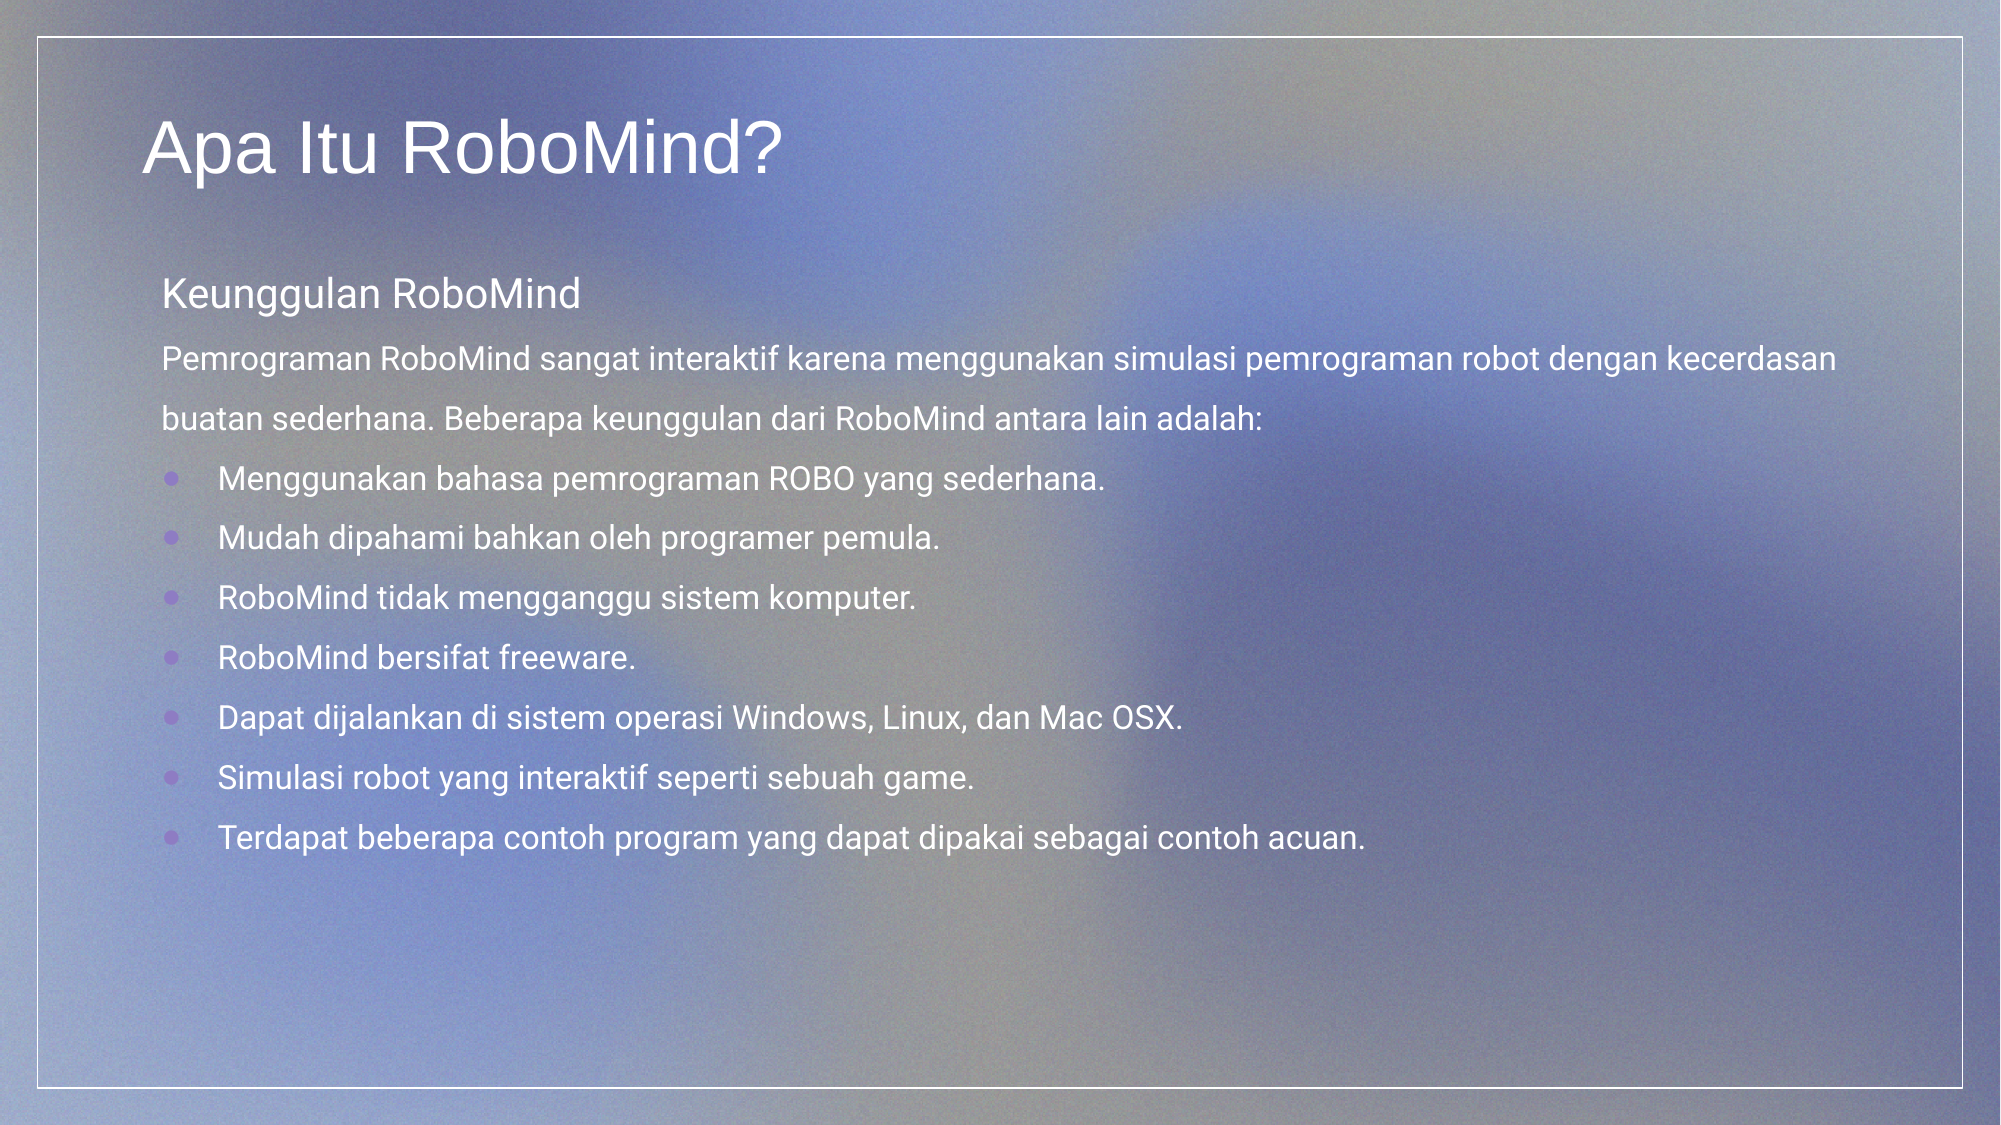

# Apa Itu RoboMind?
Keunggulan RoboMind
Pemrograman RoboMind sangat interaktif karena menggunakan simulasi pemrograman robot dengan kecerdasan buatan sederhana. Beberapa keunggulan dari RoboMind antara lain adalah:
Menggunakan bahasa pemrograman ROBO yang sederhana.
Mudah dipahami bahkan oleh programer pemula.
RoboMind tidak mengganggu sistem komputer.
RoboMind bersifat freeware.
Dapat dijalankan di sistem operasi Windows, Linux, dan Mac OSX.
Simulasi robot yang interaktif seperti sebuah game.
Terdapat beberapa contoh program yang dapat dipakai sebagai contoh acuan.